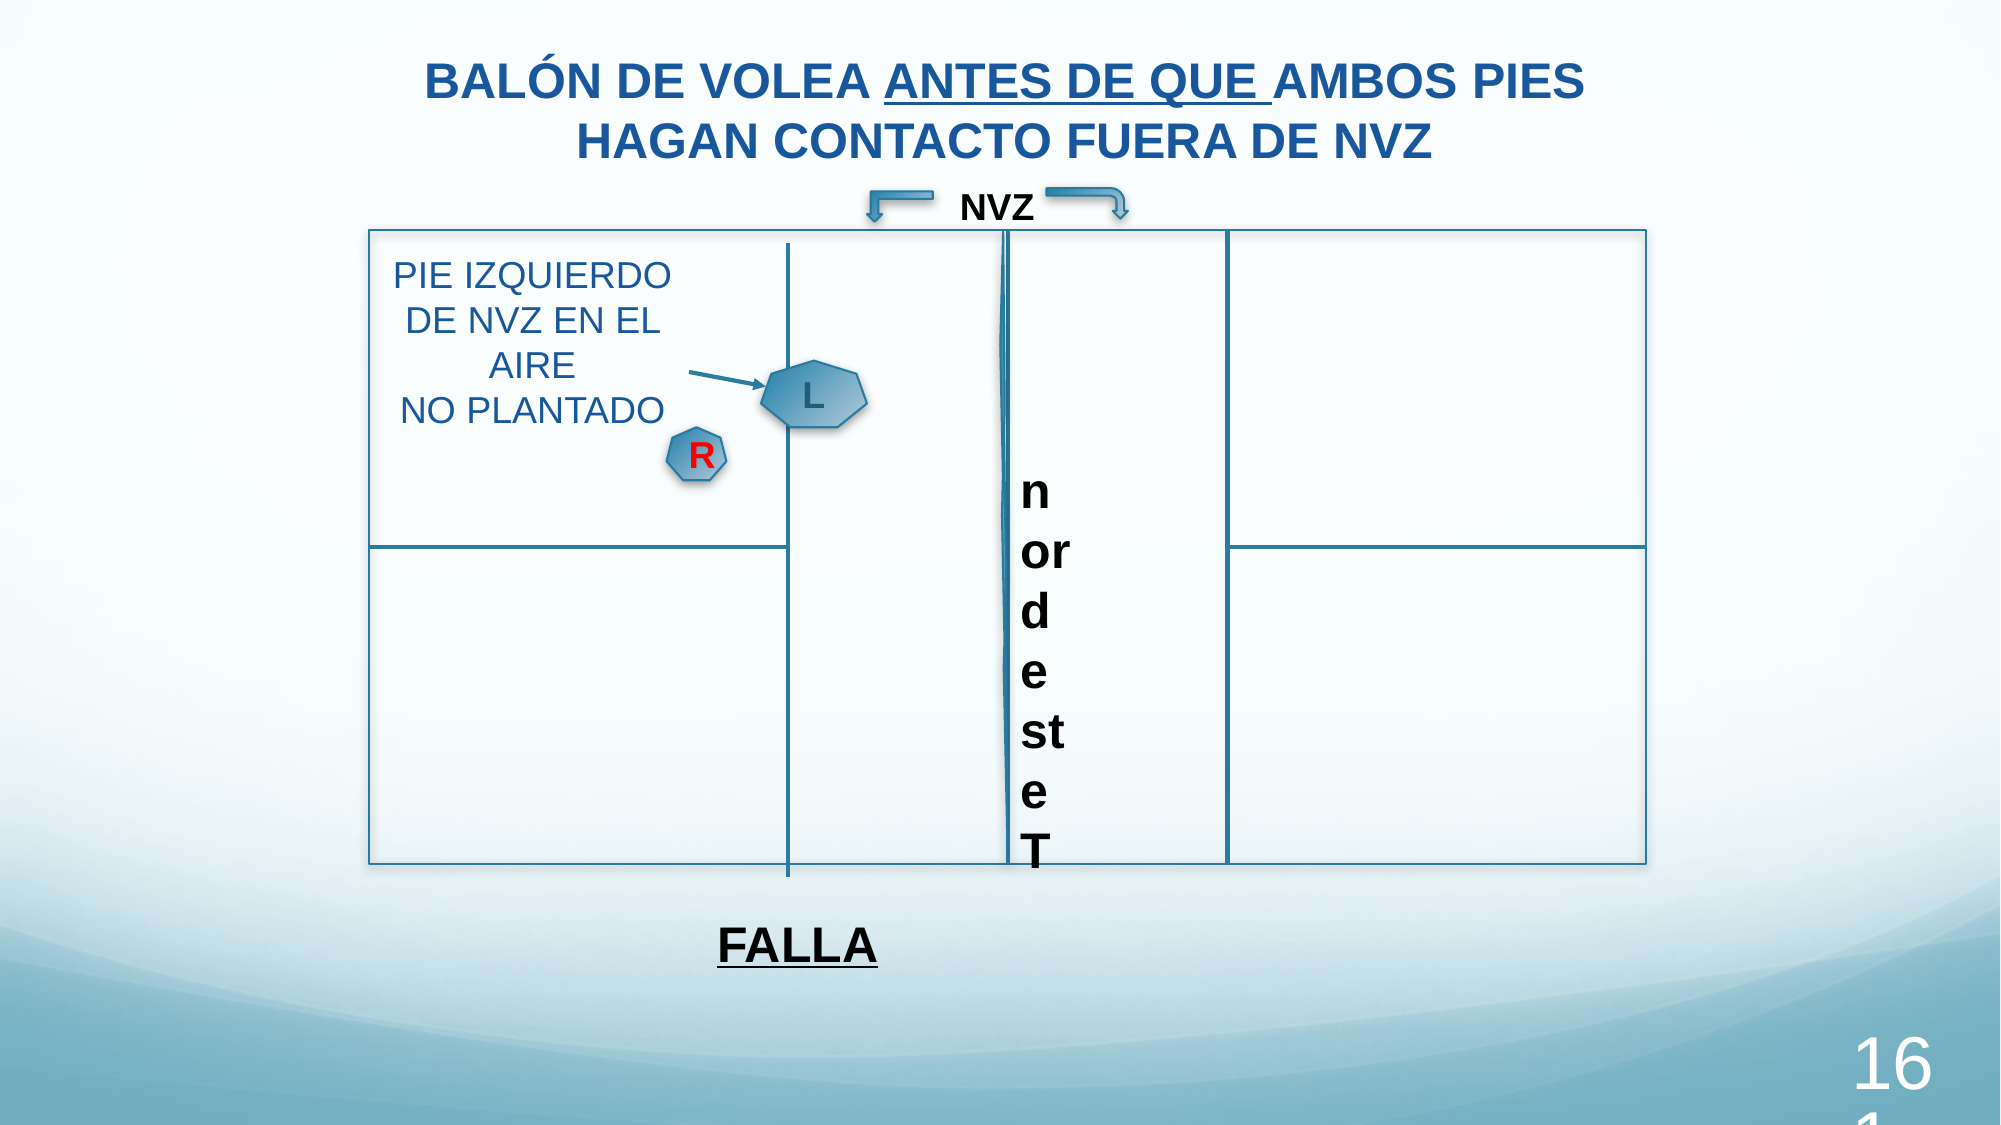

BALÓN DE VOLEA ANTES DE QUE AMBOS PIES HAGAN CONTACTO FUERA DE NVZ

NVZ

PIE IZQUIERDO DE NVZ EN EL AIRE
NO PLANTADO

L

R

nordeste
T
FALLA
161